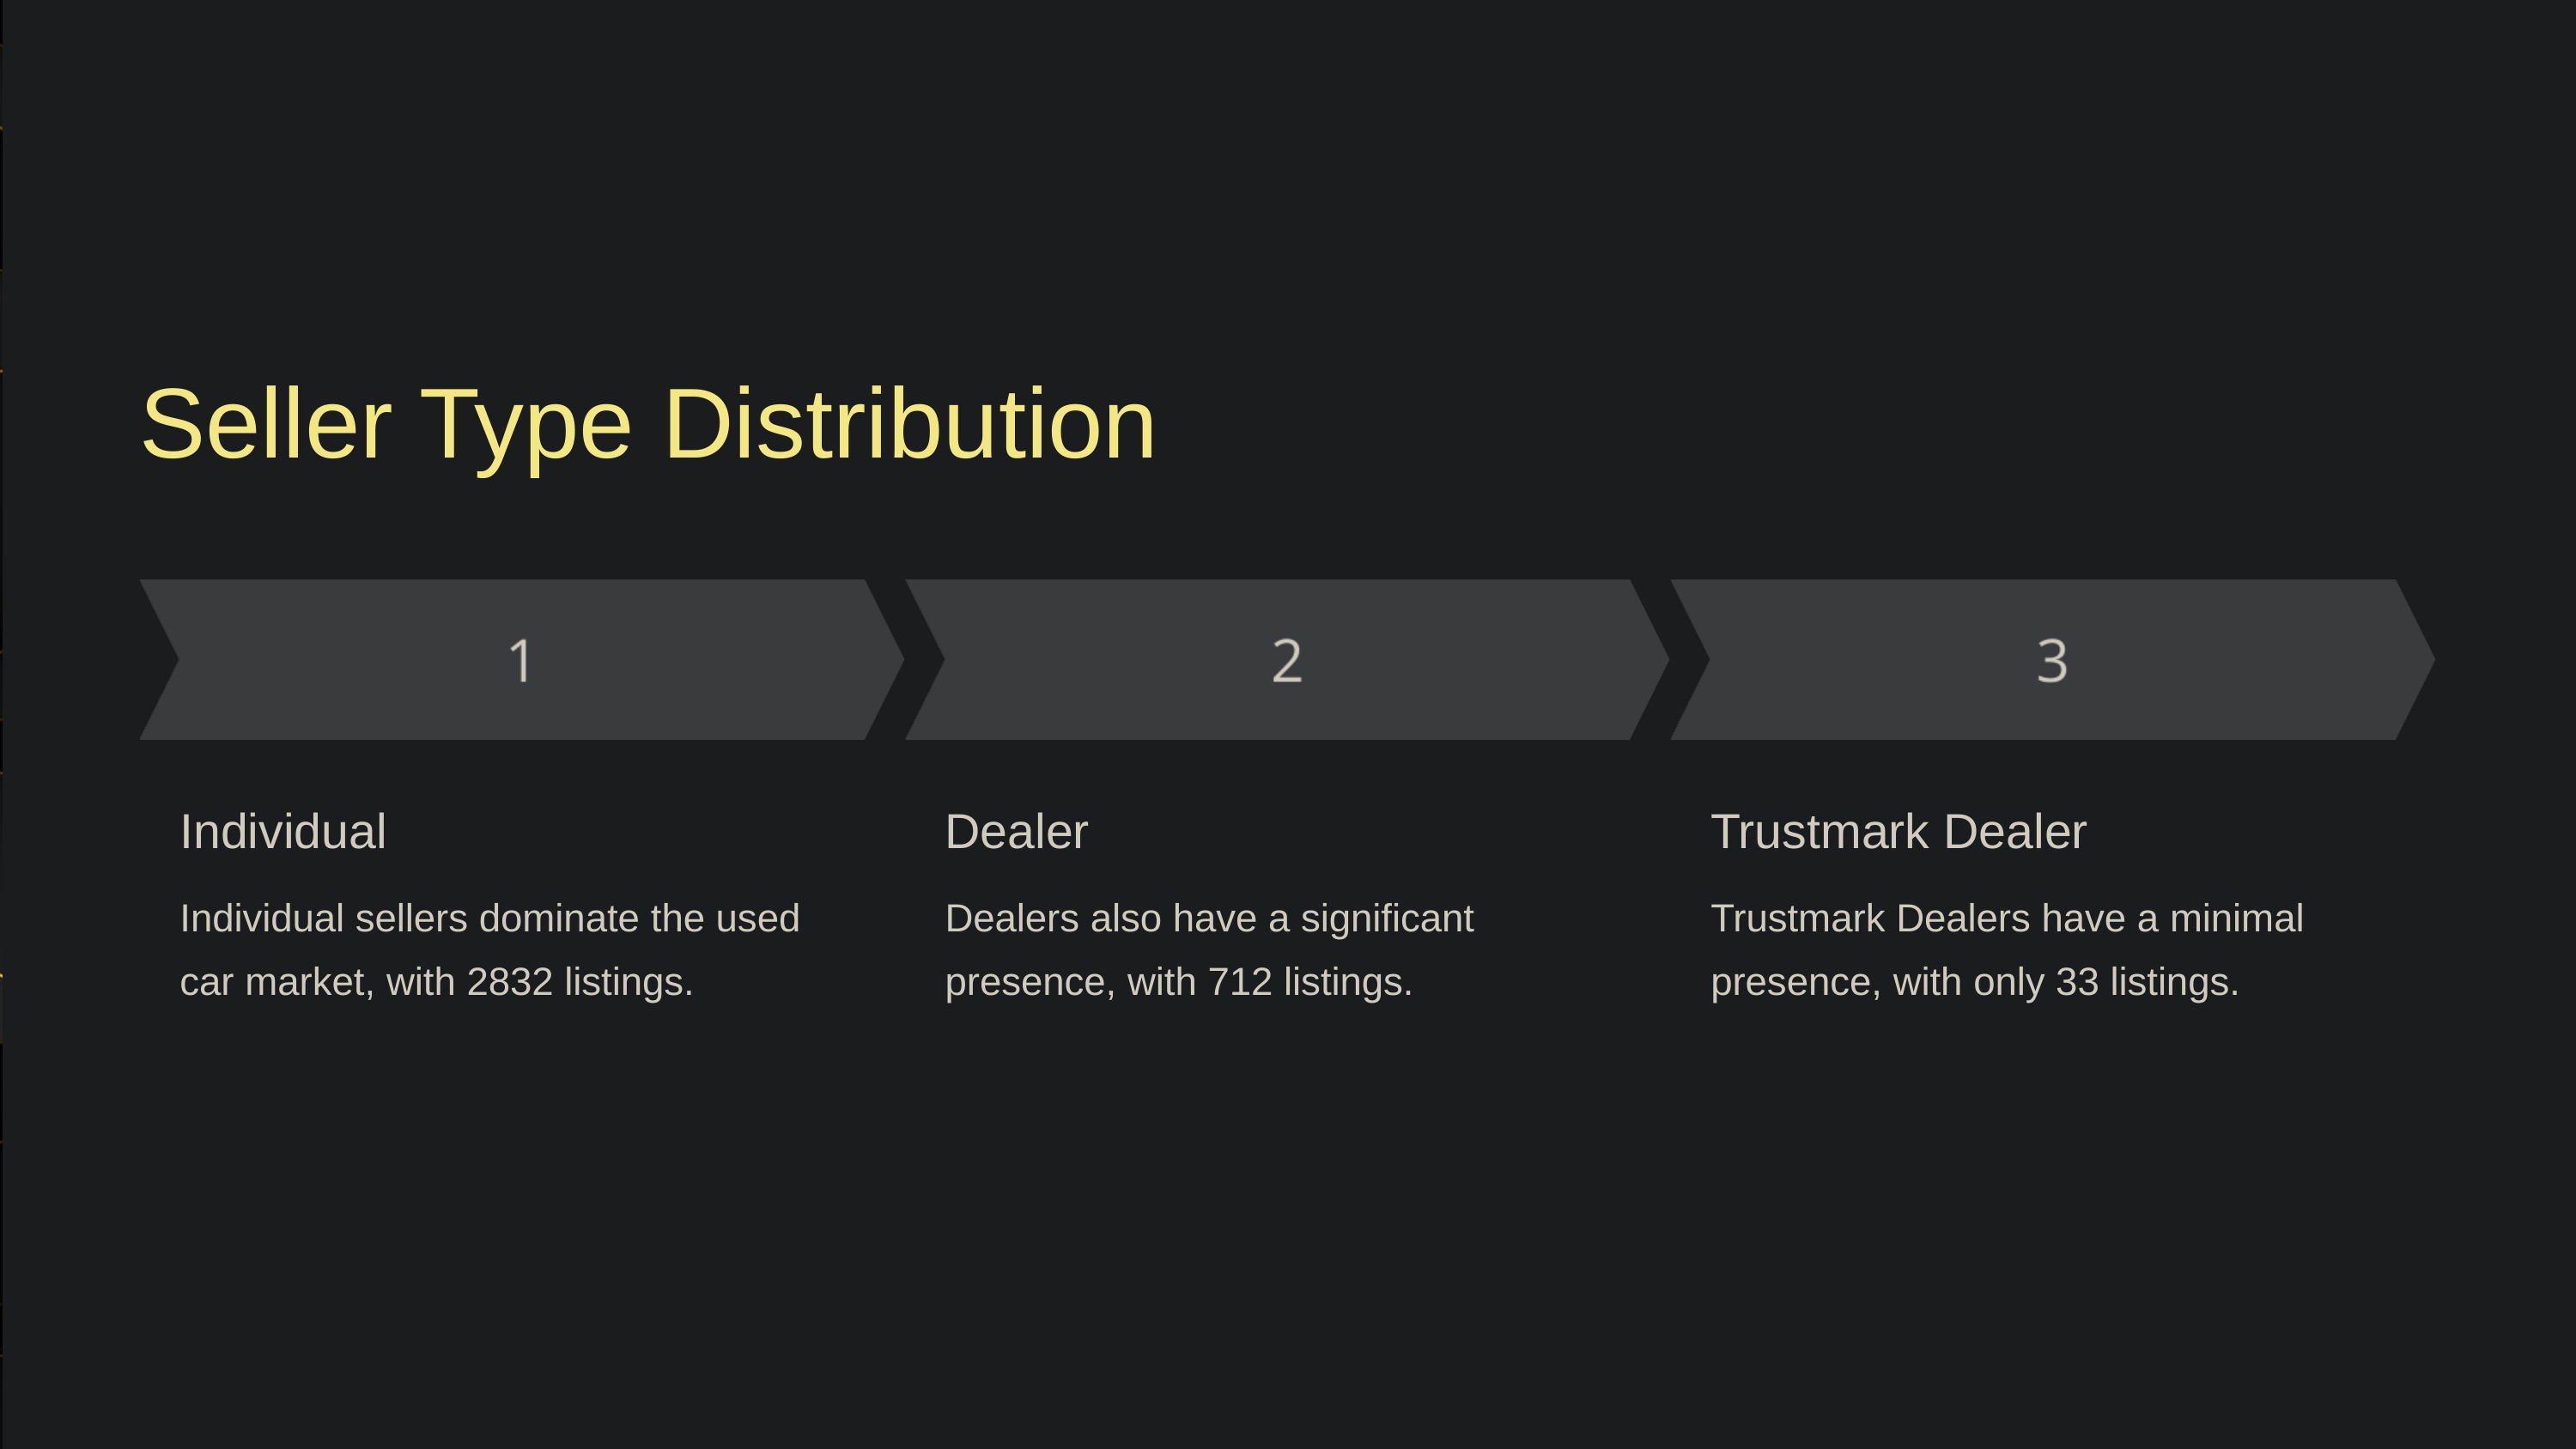

Seller Type Distribution

Individual

Dealer

Trustmark Dealer

Individual sellers dominate the used car market, with 2832 listings.

Dealers also have a significant presence, with 712 listings.

Trustmark Dealers have a minimal presence, with only 33 listings.